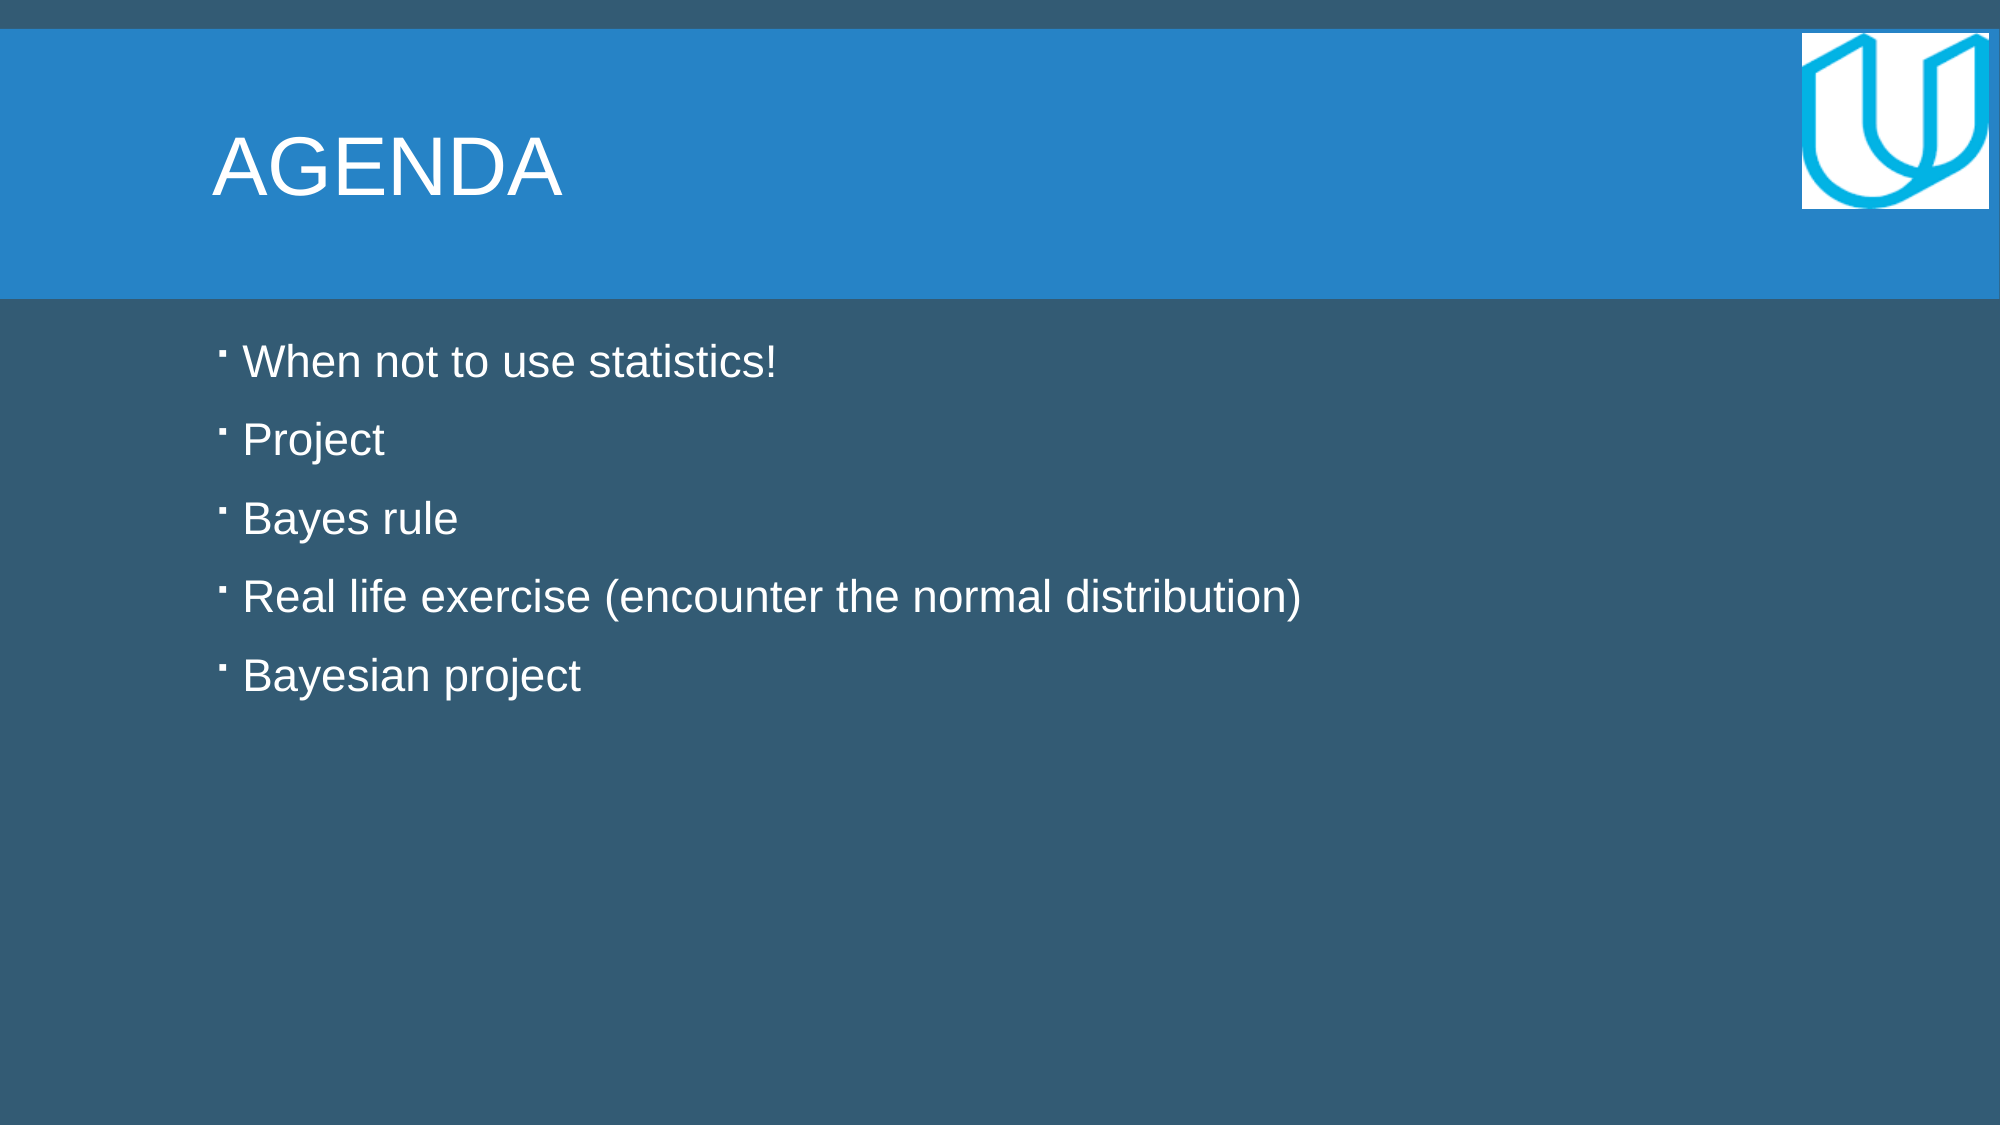

# Agenda
When not to use statistics!
Project
Bayes rule
Real life exercise (encounter the normal distribution)
Bayesian project